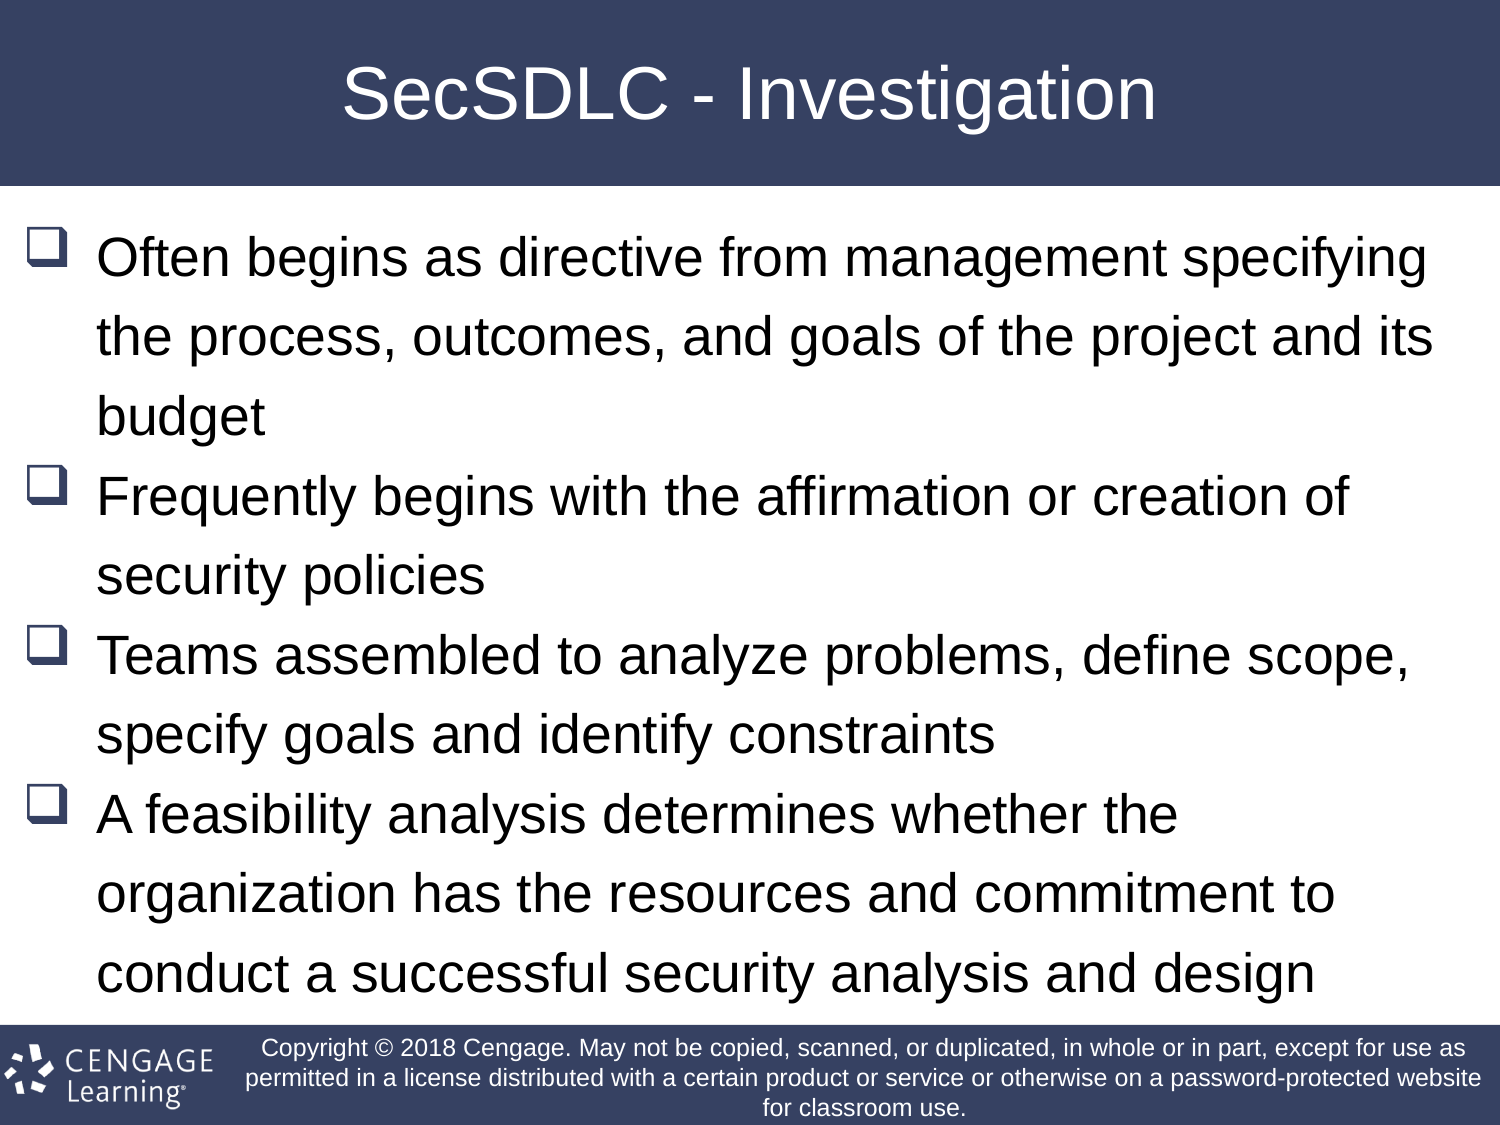

# SecSDLC - Investigation
Often begins as directive from management specifying the process, outcomes, and goals of the project and its budget
Frequently begins with the affirmation or creation of security policies
Teams assembled to analyze problems, define scope, specify goals and identify constraints
A feasibility analysis determines whether the organization has the resources and commitment to conduct a successful security analysis and design